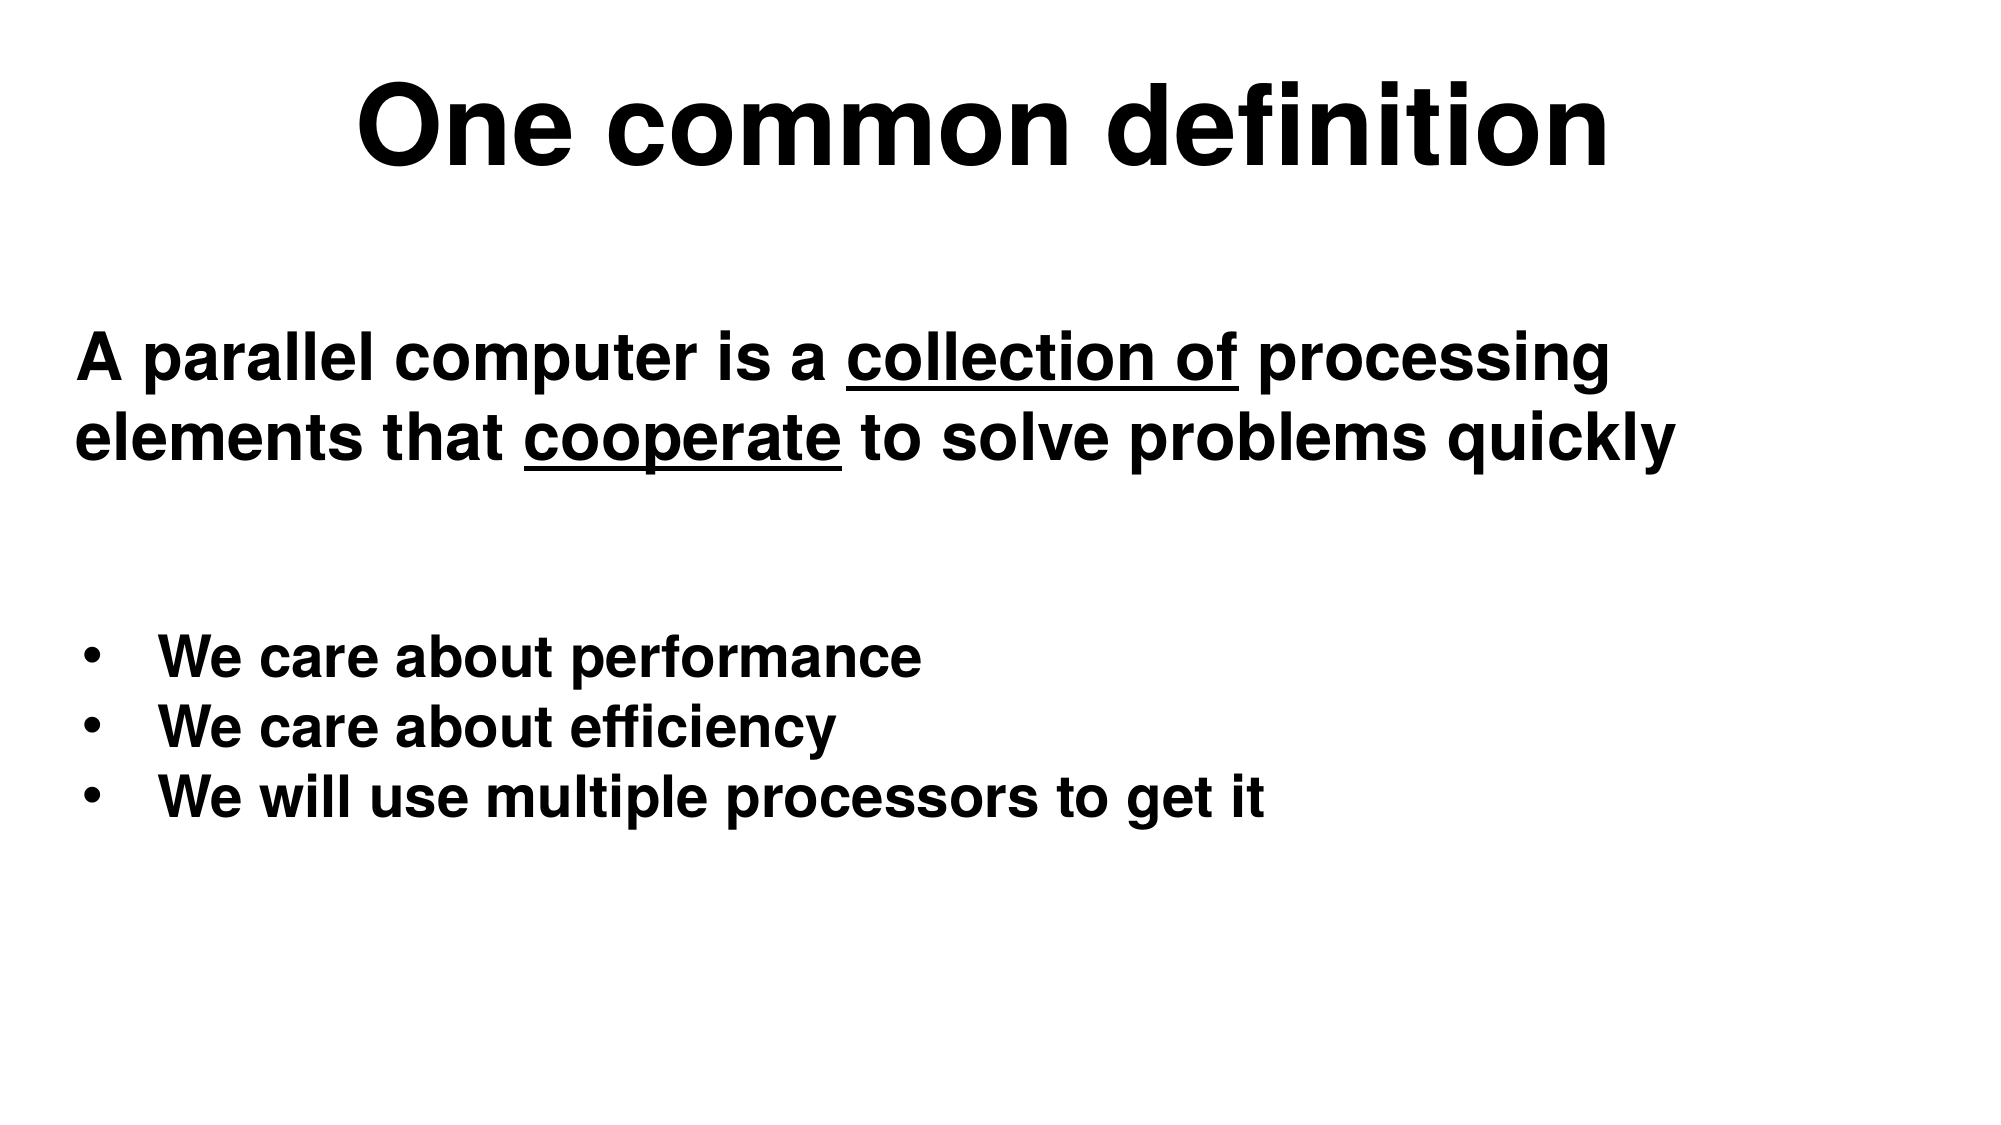

One common definition
A parallel computer is a collection of processing elements that cooperate to solve problems quickly
We care about performance
We care about efficiency
We will use multiple processors to get it